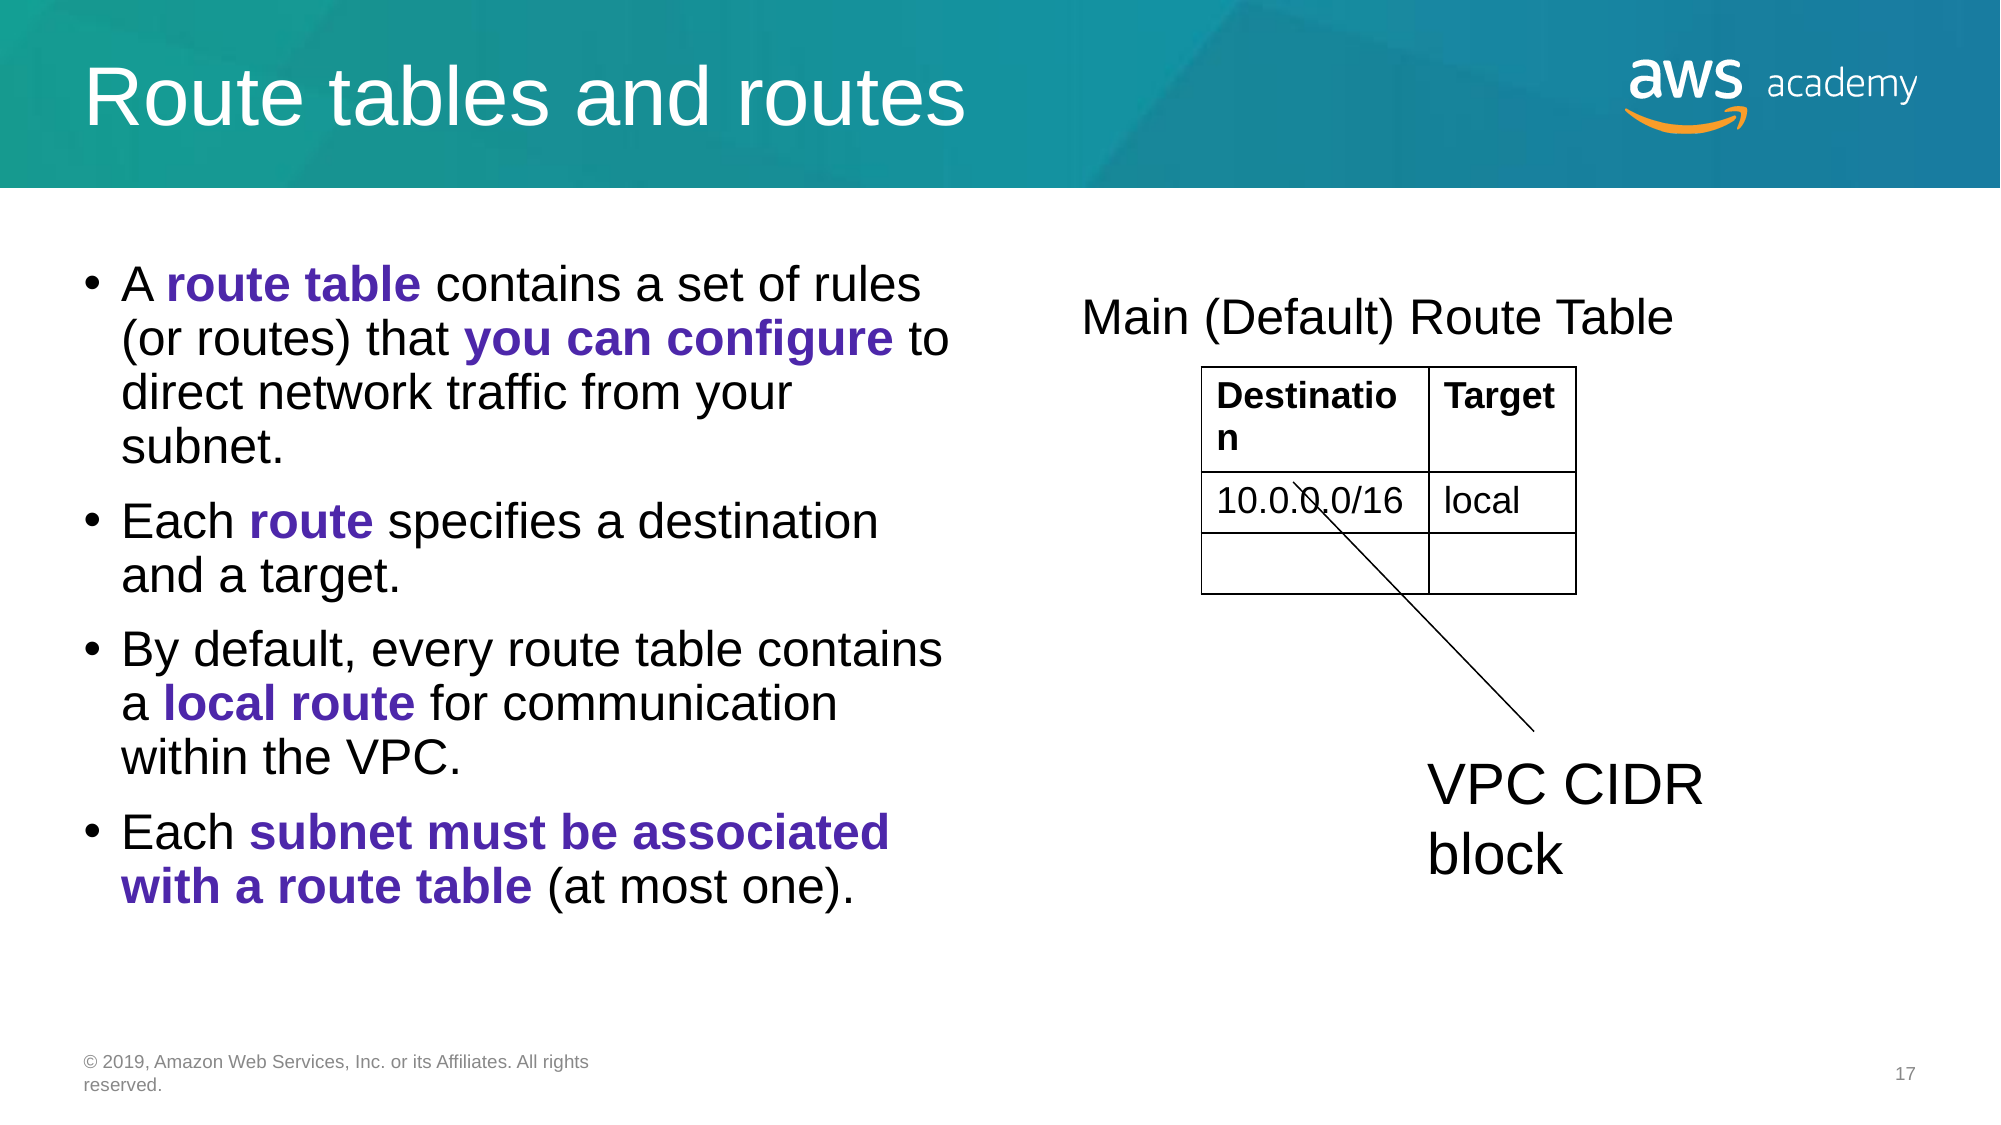

# Route tables and routes
A route table contains a set of rules (or routes) that you can configure to direct network traffic from your subnet.
Each route specifies a destination and a target.
By default, every route table contains a local route for communication within the VPC.
Each subnet must be associated with a route table (at most one).
Main (Default) Route Table
| Destination | Target |
| --- | --- |
| 10.0.0.0/16 | local |
|  |  |
VPC CIDR block
© 2019, Amazon Web Services, Inc. or its Affiliates. All rights reserved.
17